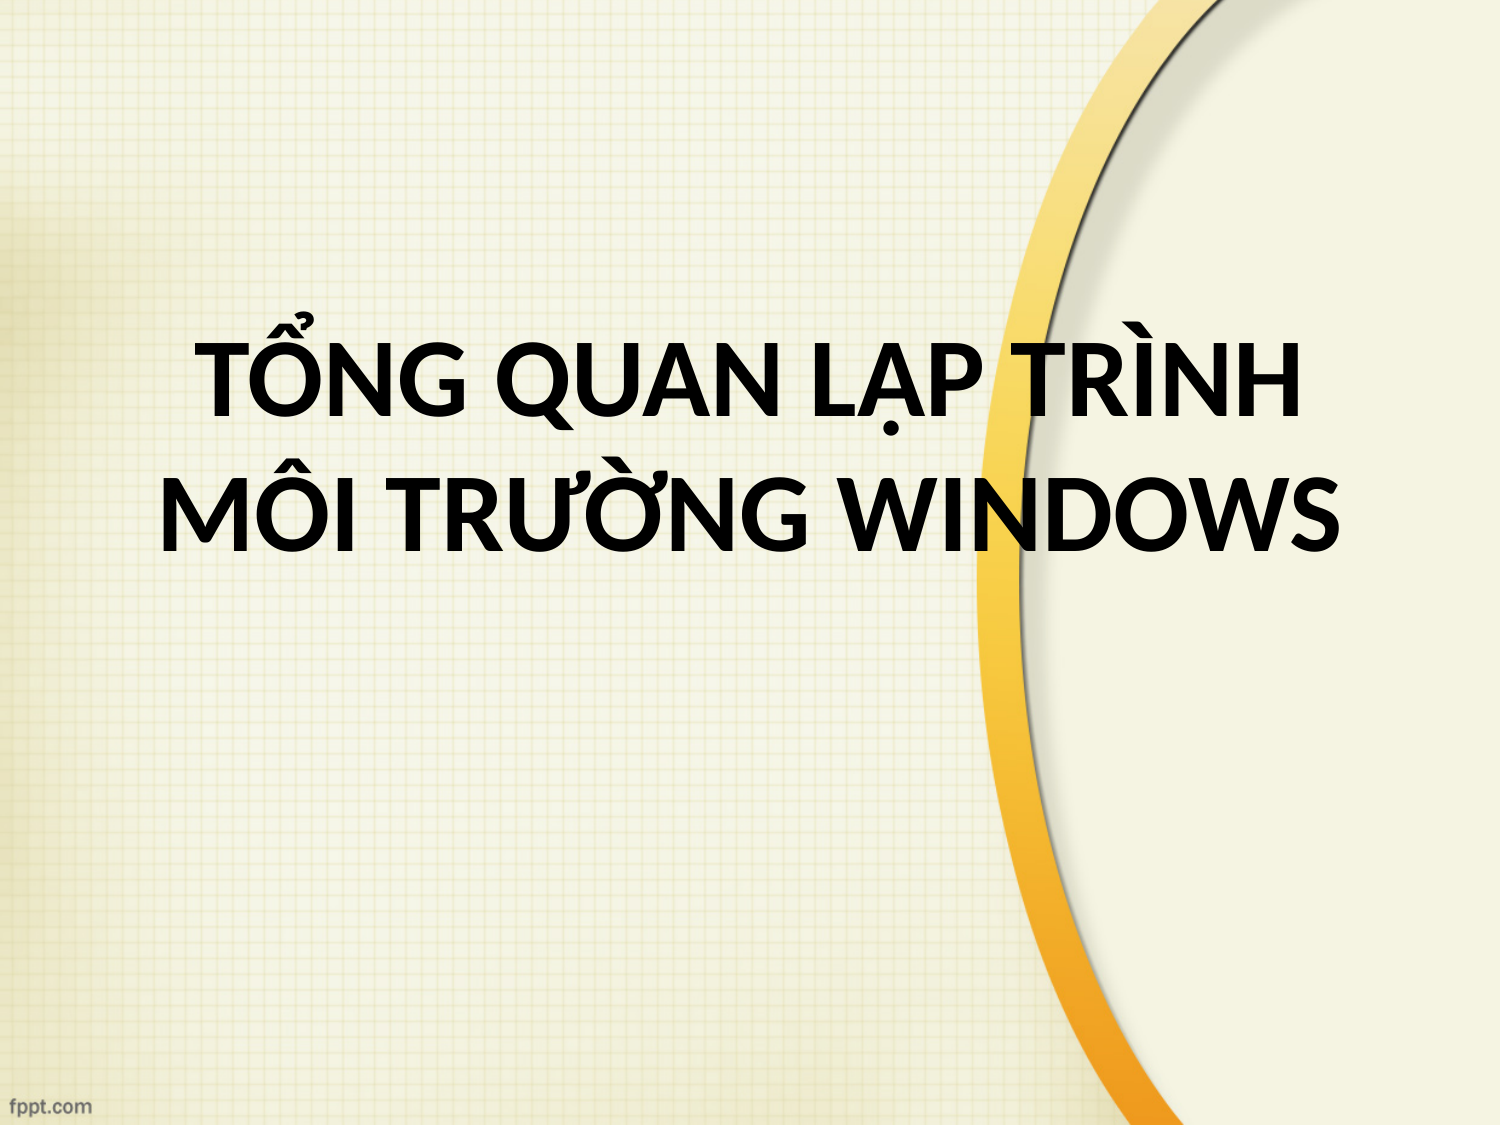

# TỔNG QUAN LẬP TRÌNH MÔI TRƯỜNG WINDOWS